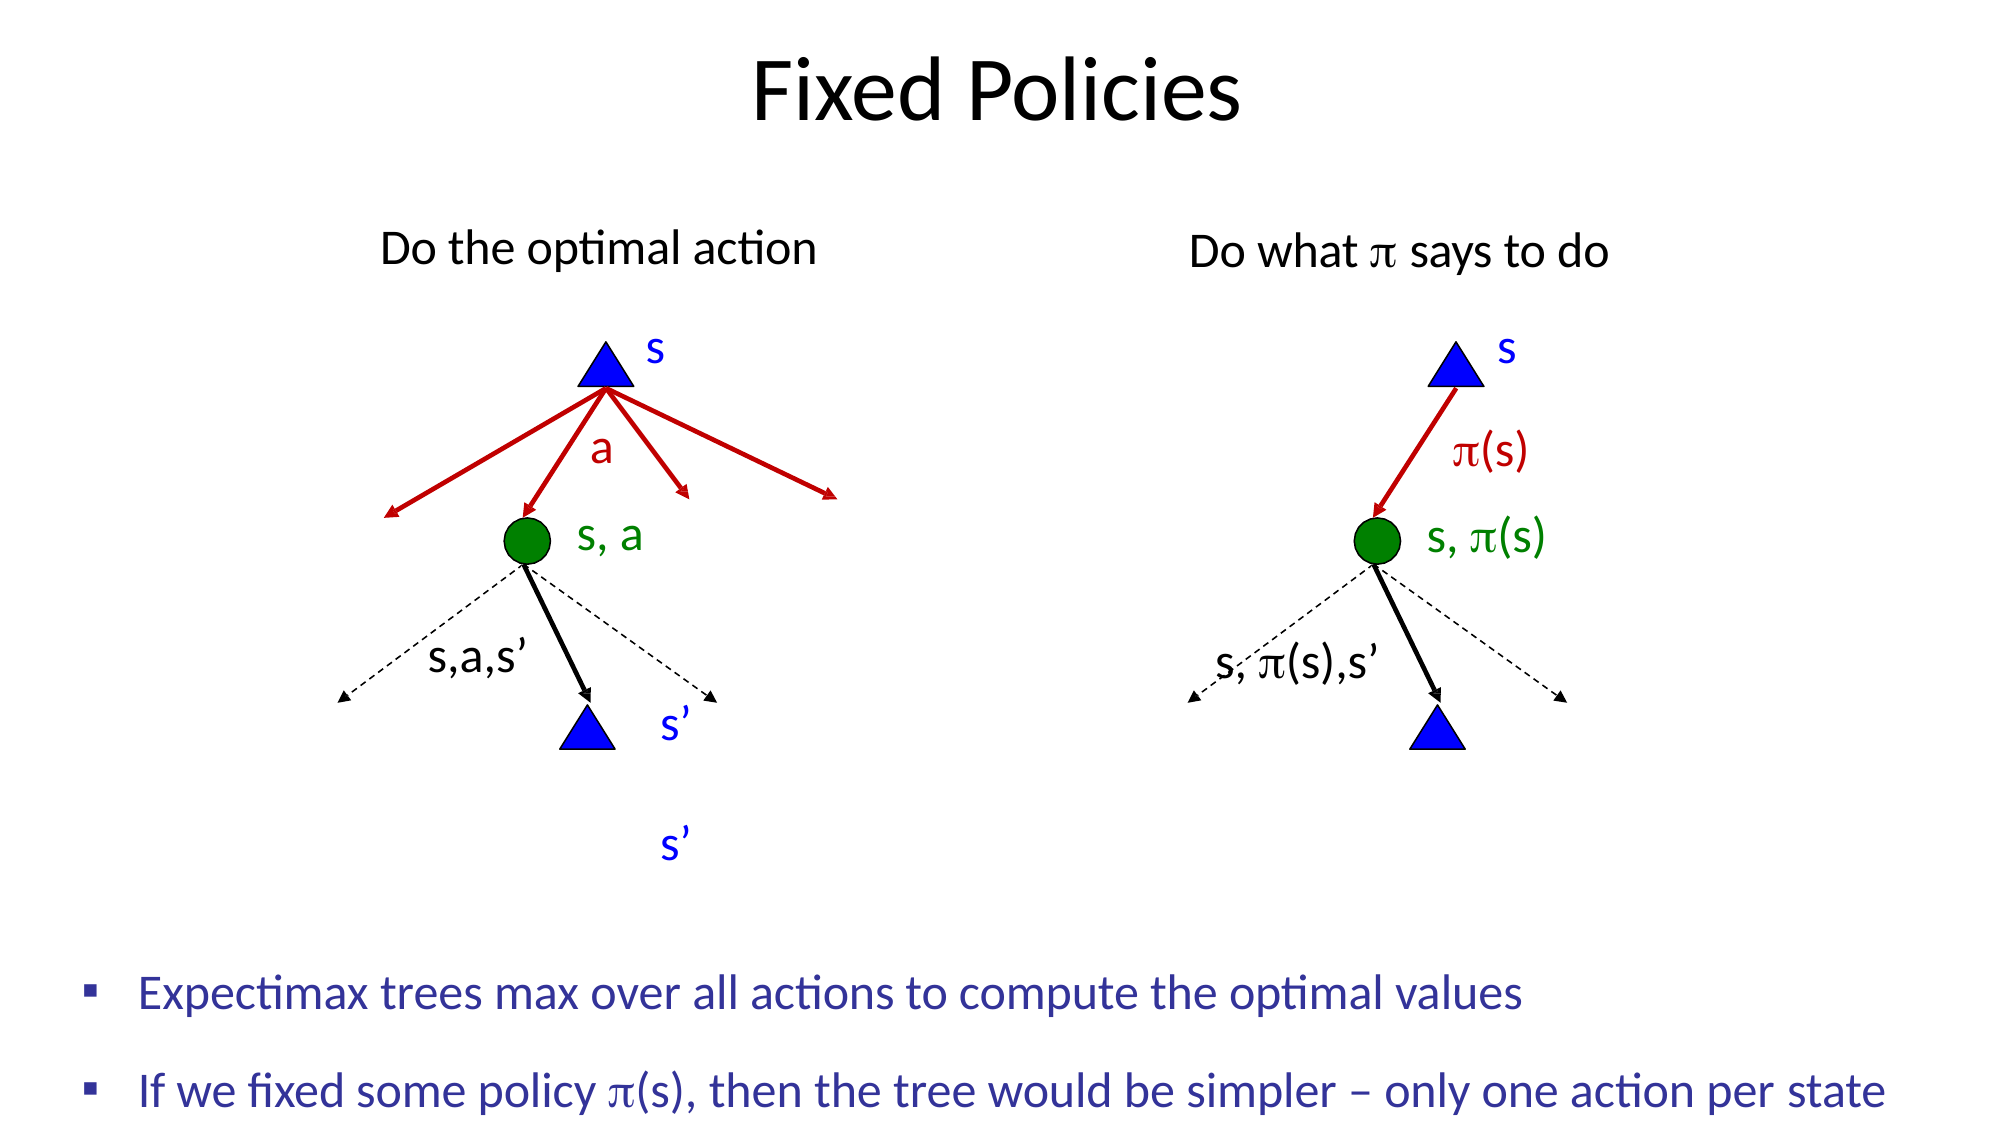

# Fixed Policies
Do the optimal action
s
a  s, a
Do what π says to do
s
π(s)  s, π(s)

s,a,s’
s, π(s),s’
s’	s’

Expectimax trees max over all actions to compute the optimal values
If we fixed some policy π(s), then the tree would be simpler – only one action per state
… though the tree’s value would depend on which policy we fixed